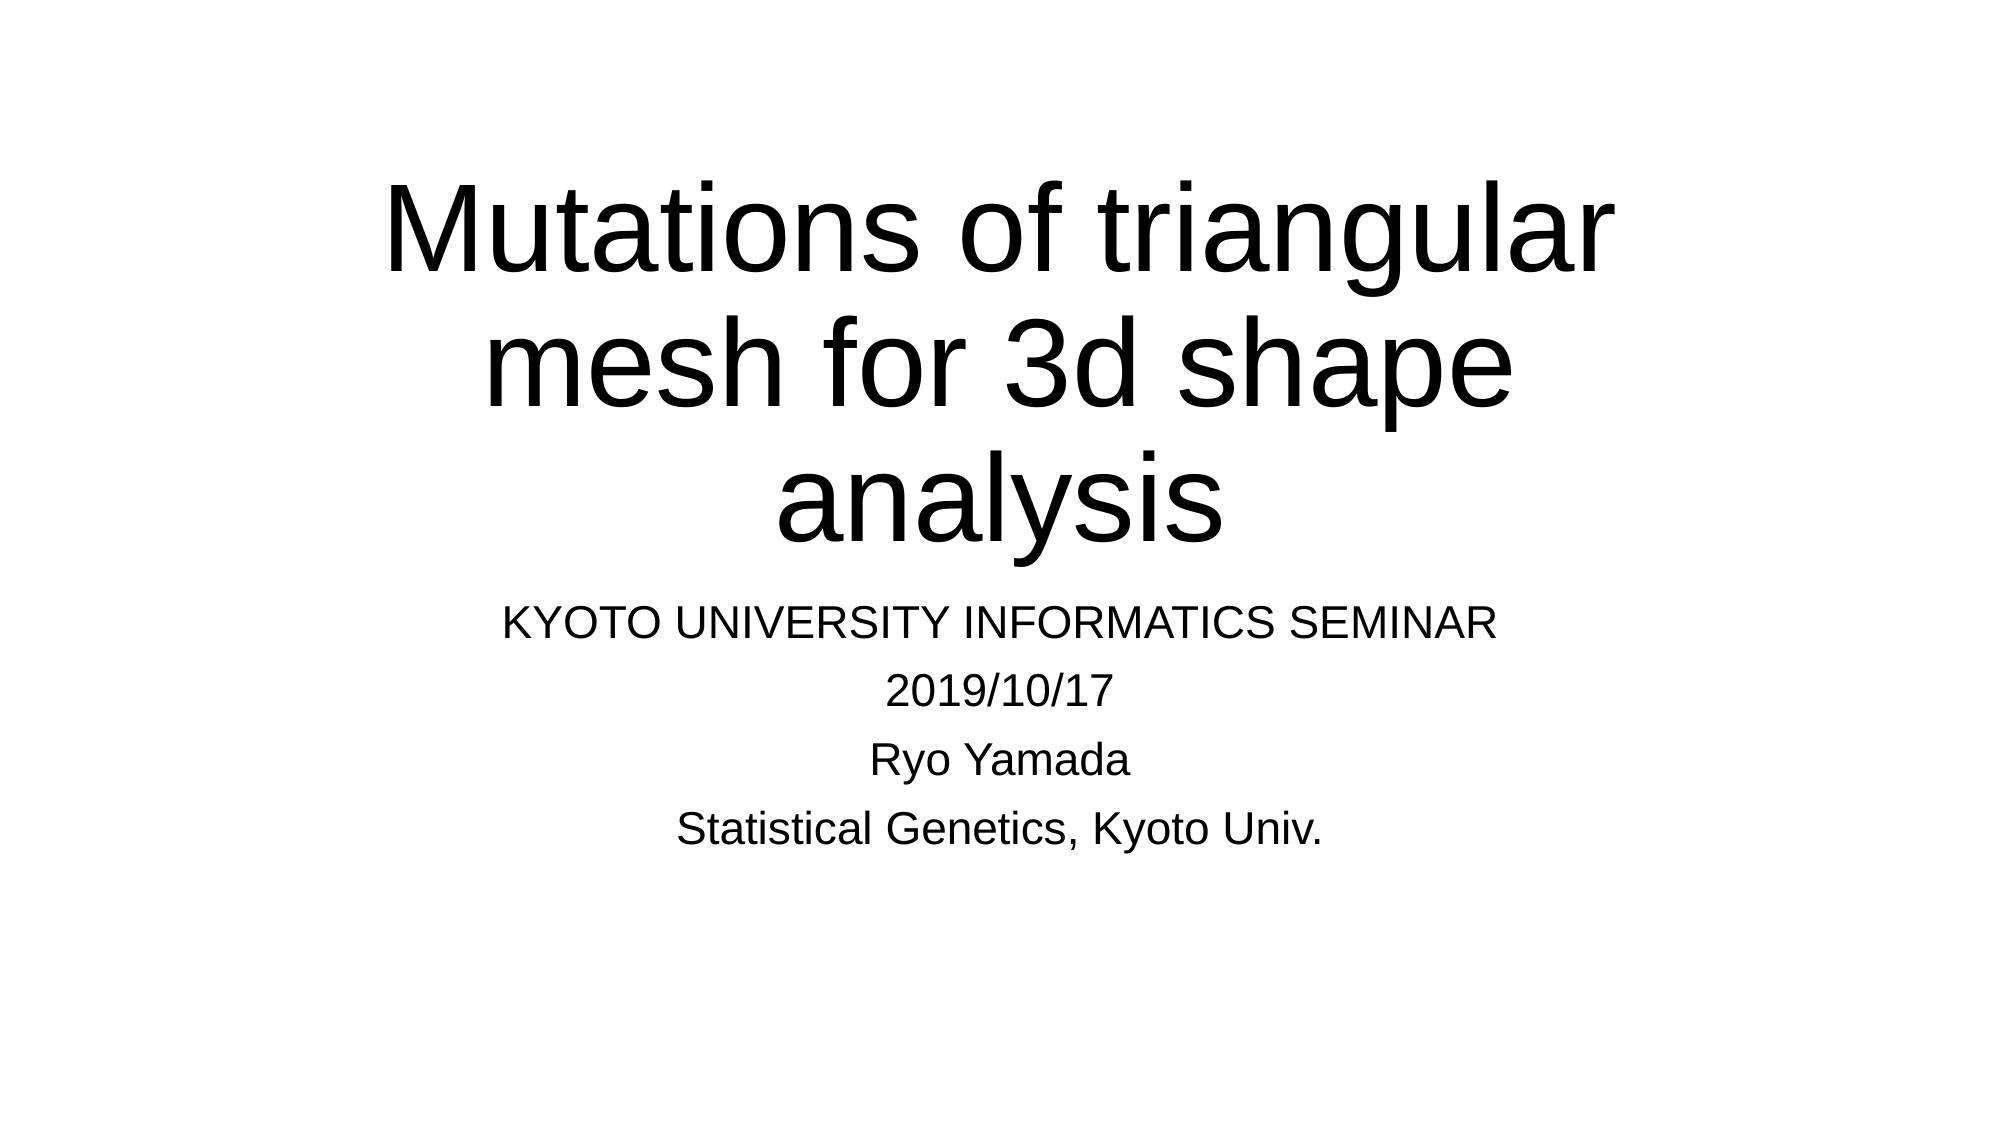

# Mutations of triangular mesh for 3d shape analysis
KYOTO UNIVERSITY INFORMATICS SEMINAR
2019/10/17
Ryo Yamada
Statistical Genetics, Kyoto Univ.